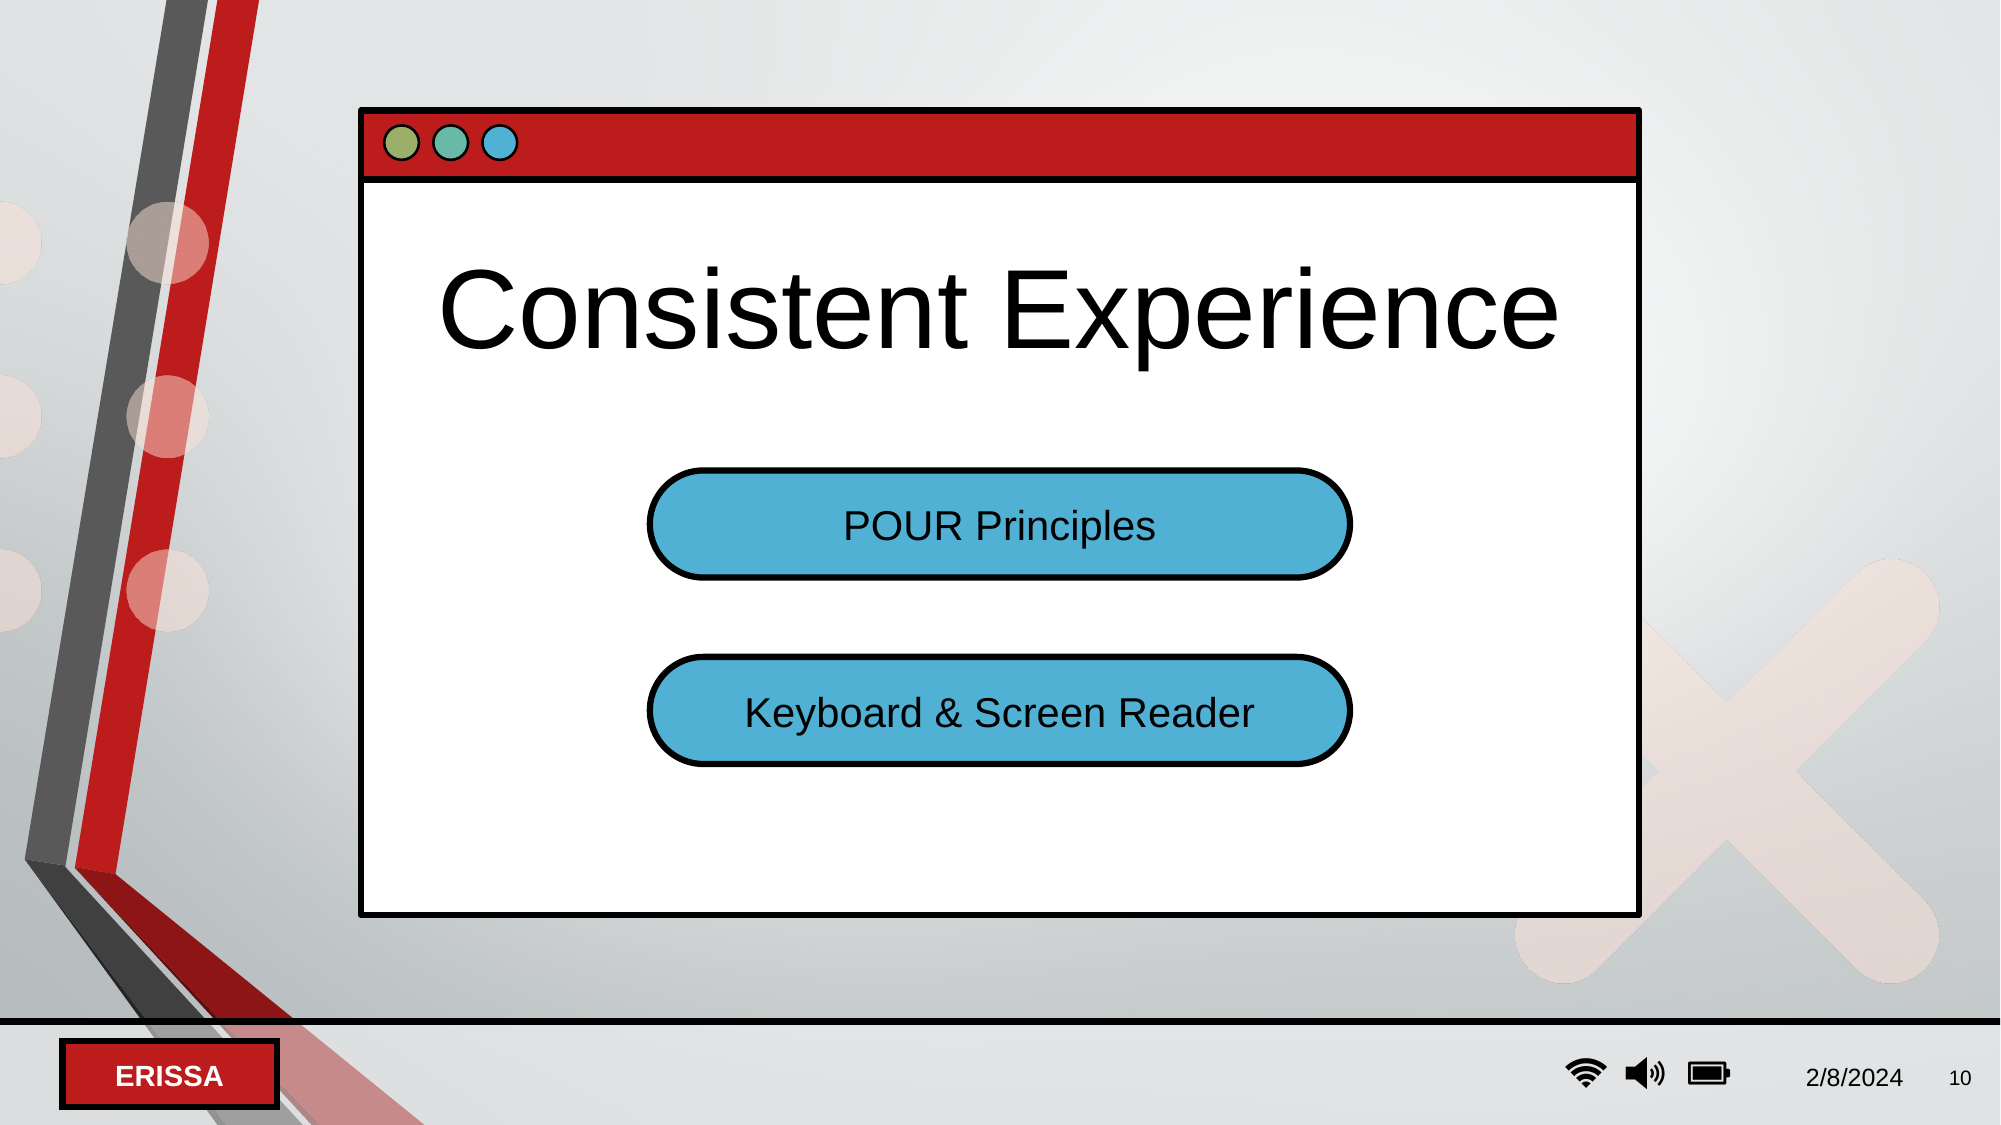

# Consistent Experience
POUR Principles
Keyboard & Screen Reader
2/8/2024
10
Erissa